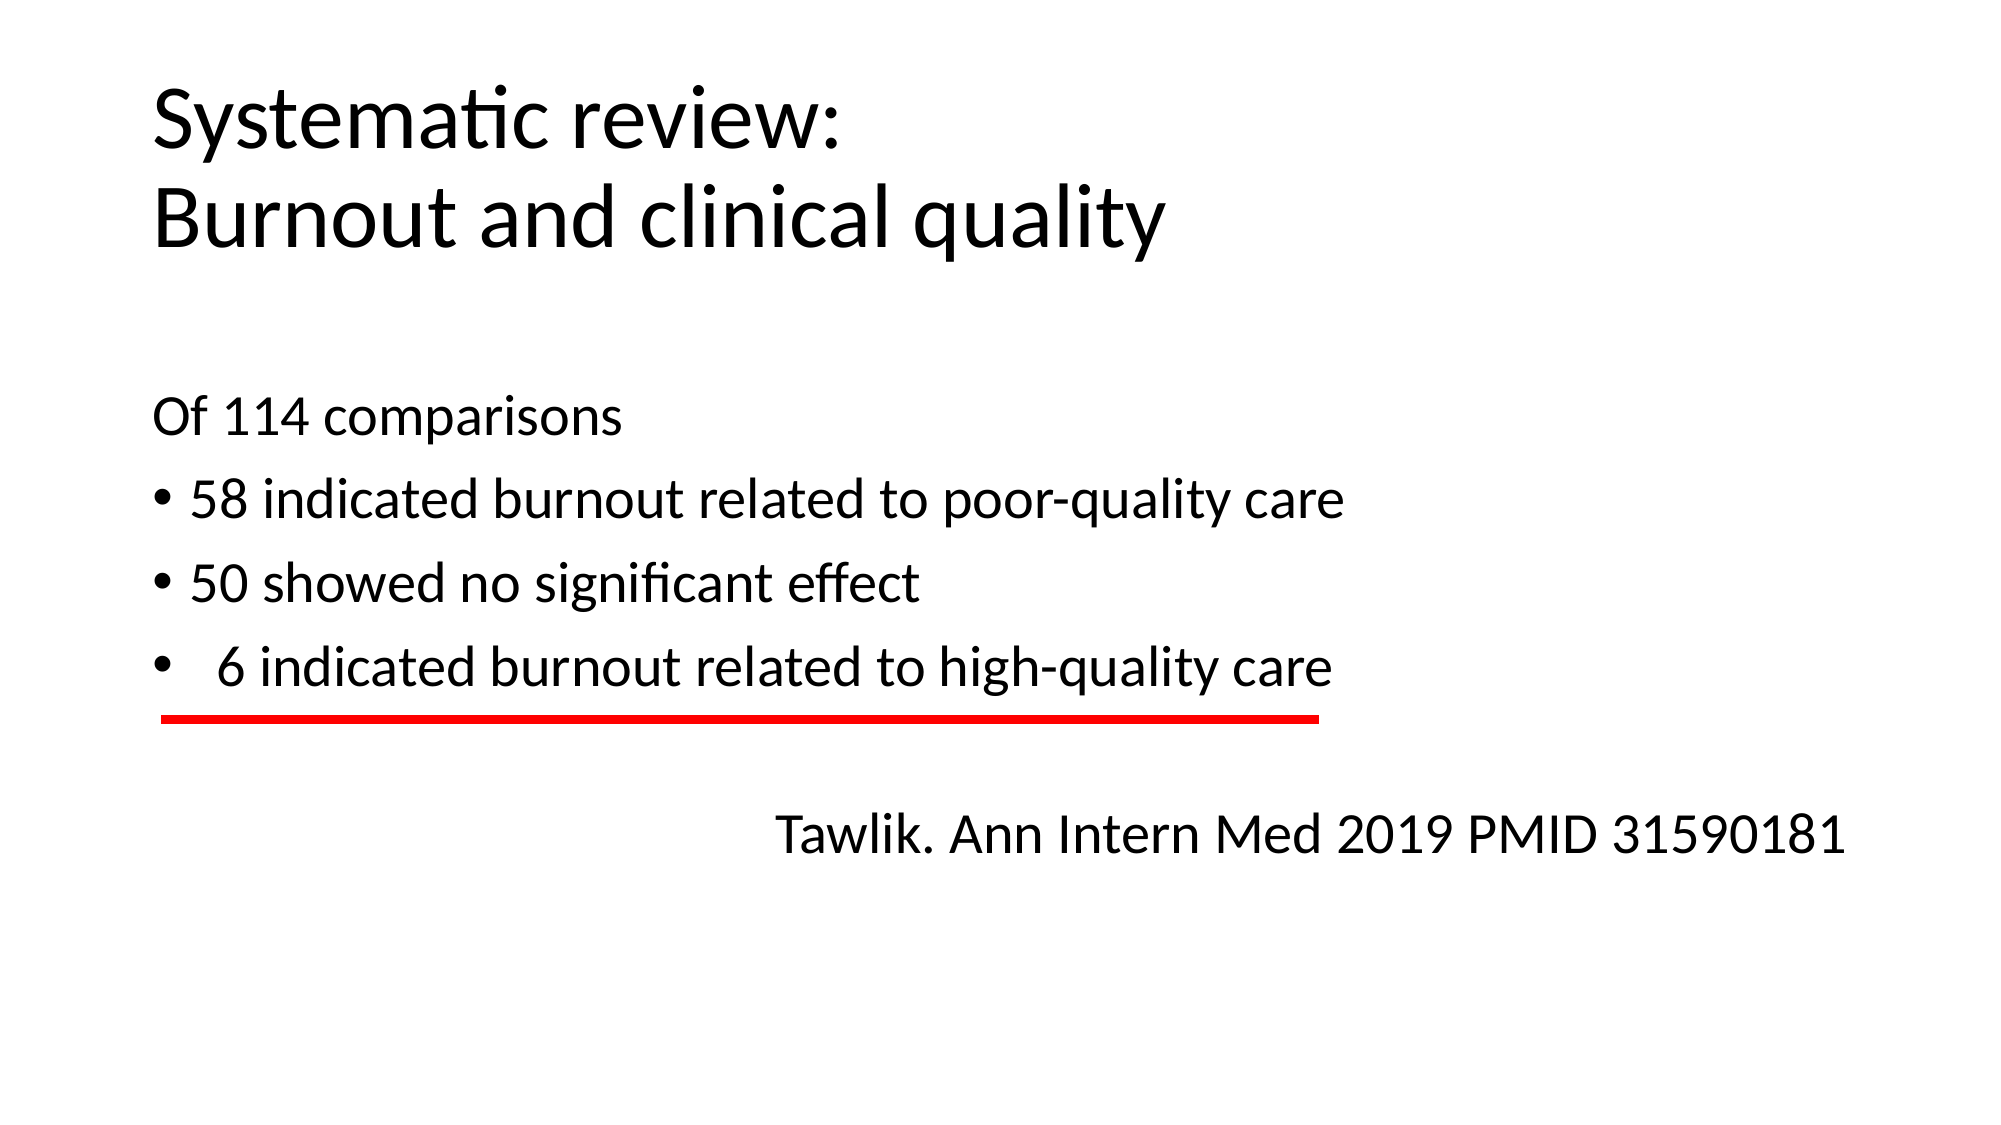

# Systematic review: Burnout and clinical quality
Of 114 comparisons
58 indicated burnout related to poor-quality care
50 showed no significant effect
  6 indicated burnout related to high-quality care

Tawlik. Ann Intern Med 2019 PMID 31590181